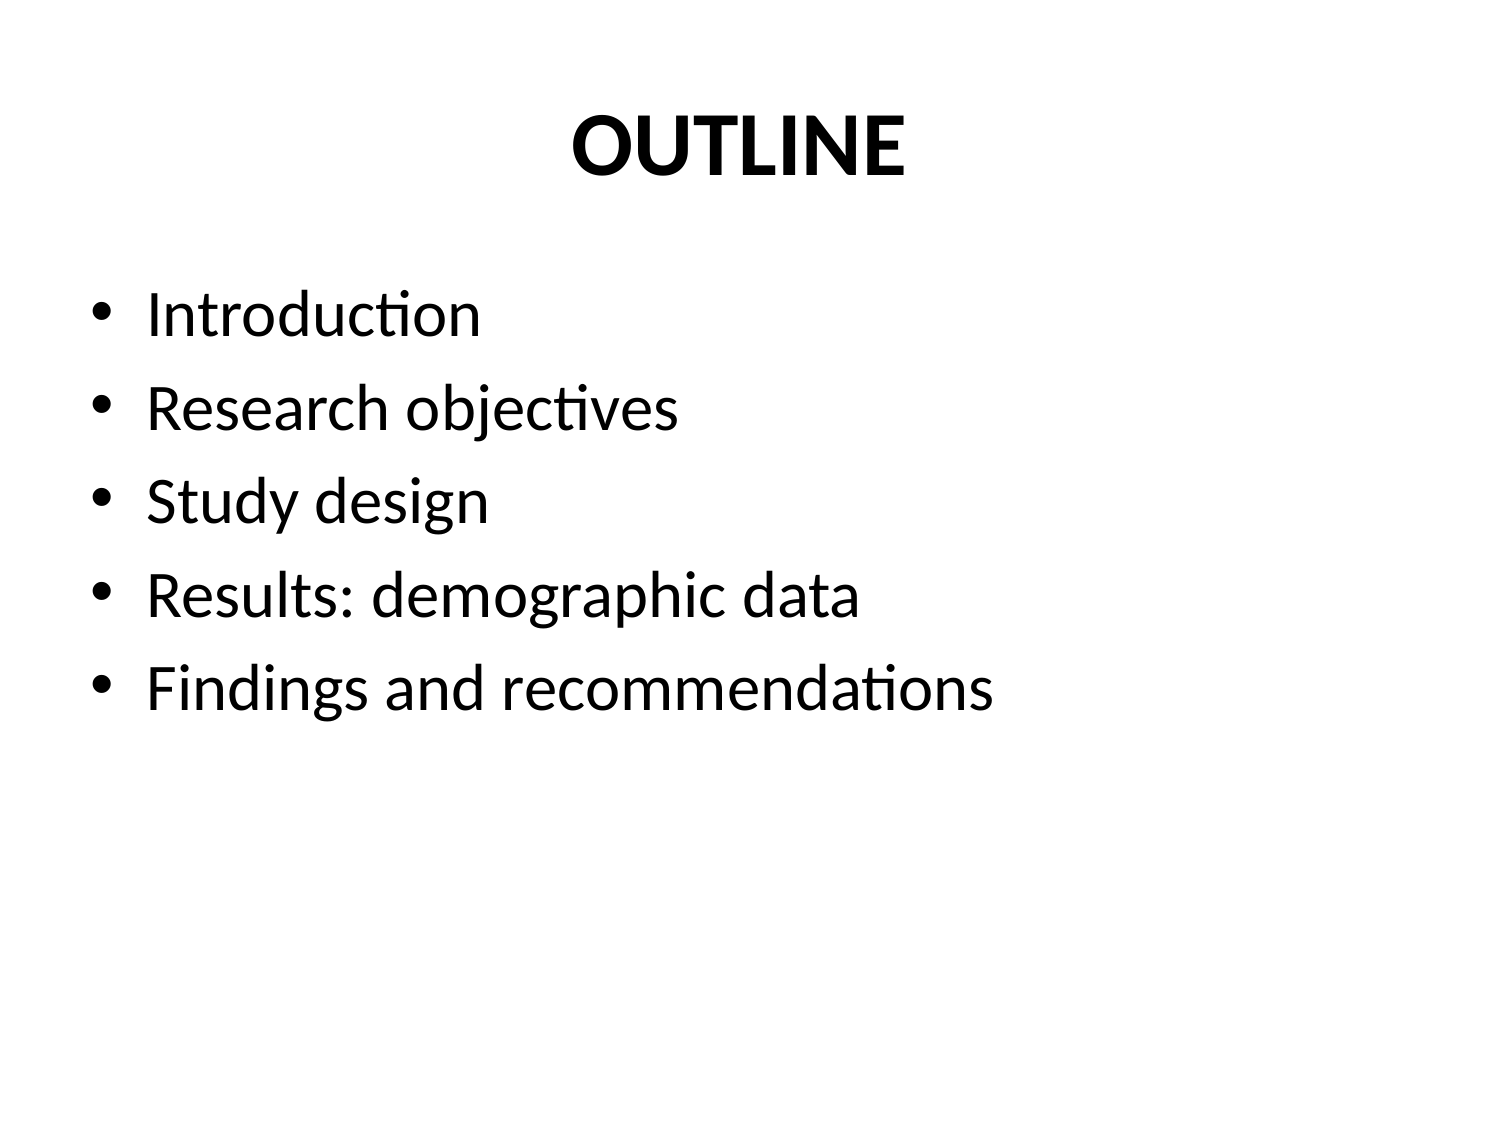

# OUTLINE
Introduction
Research objectives
Study design
Results: demographic data
Findings and recommendations